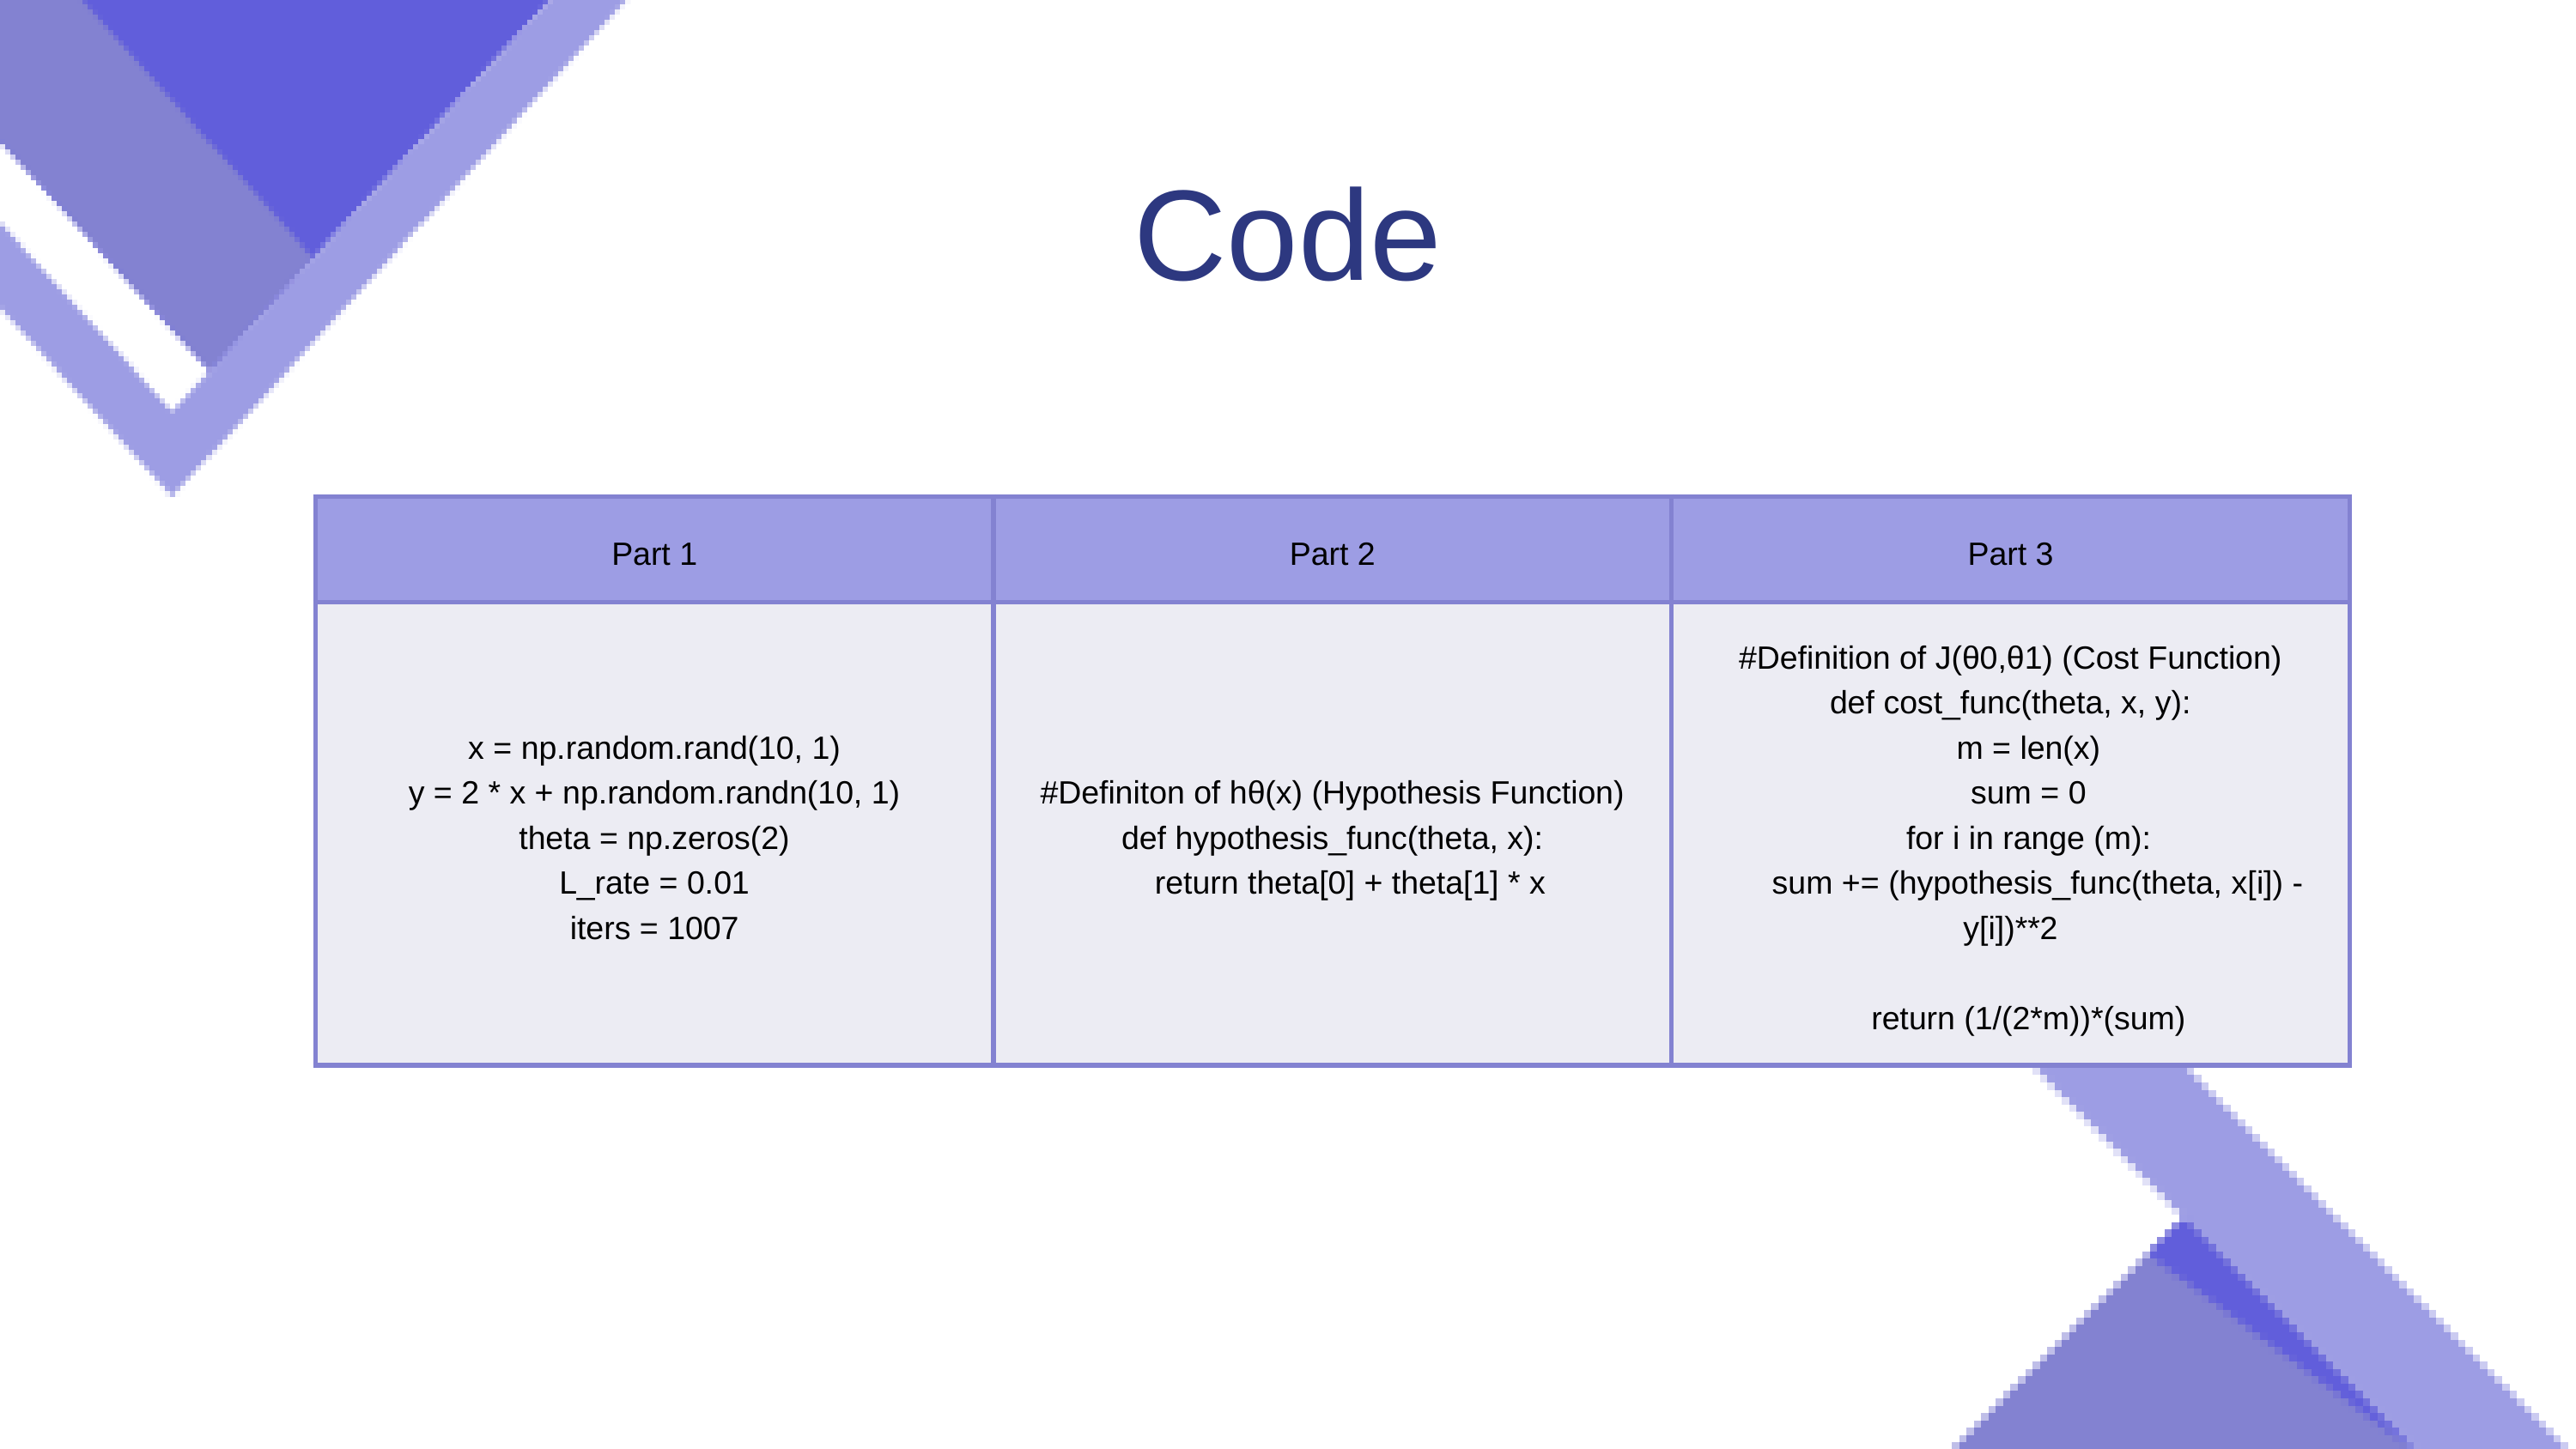

Code
| Part 1 | Part 2 | Part 3 |
| --- | --- | --- |
| x = np.random.rand(10, 1) y = 2 \* x + np.random.randn(10, 1) theta = np.zeros(2) L\_rate = 0.01 iters = 1007 | #Definiton of hθ(x) (Hypothesis Function) def hypothesis\_func(theta, x): return theta[0] + theta[1] \* x | #Definition of J(θ0,θ1) (Cost Function) def cost\_func(theta, x, y): m = len(x) sum = 0 for i in range (m): sum += (hypothesis\_func(theta, x[i]) - y[i])\*\*2 return (1/(2\*m))\*(sum) |